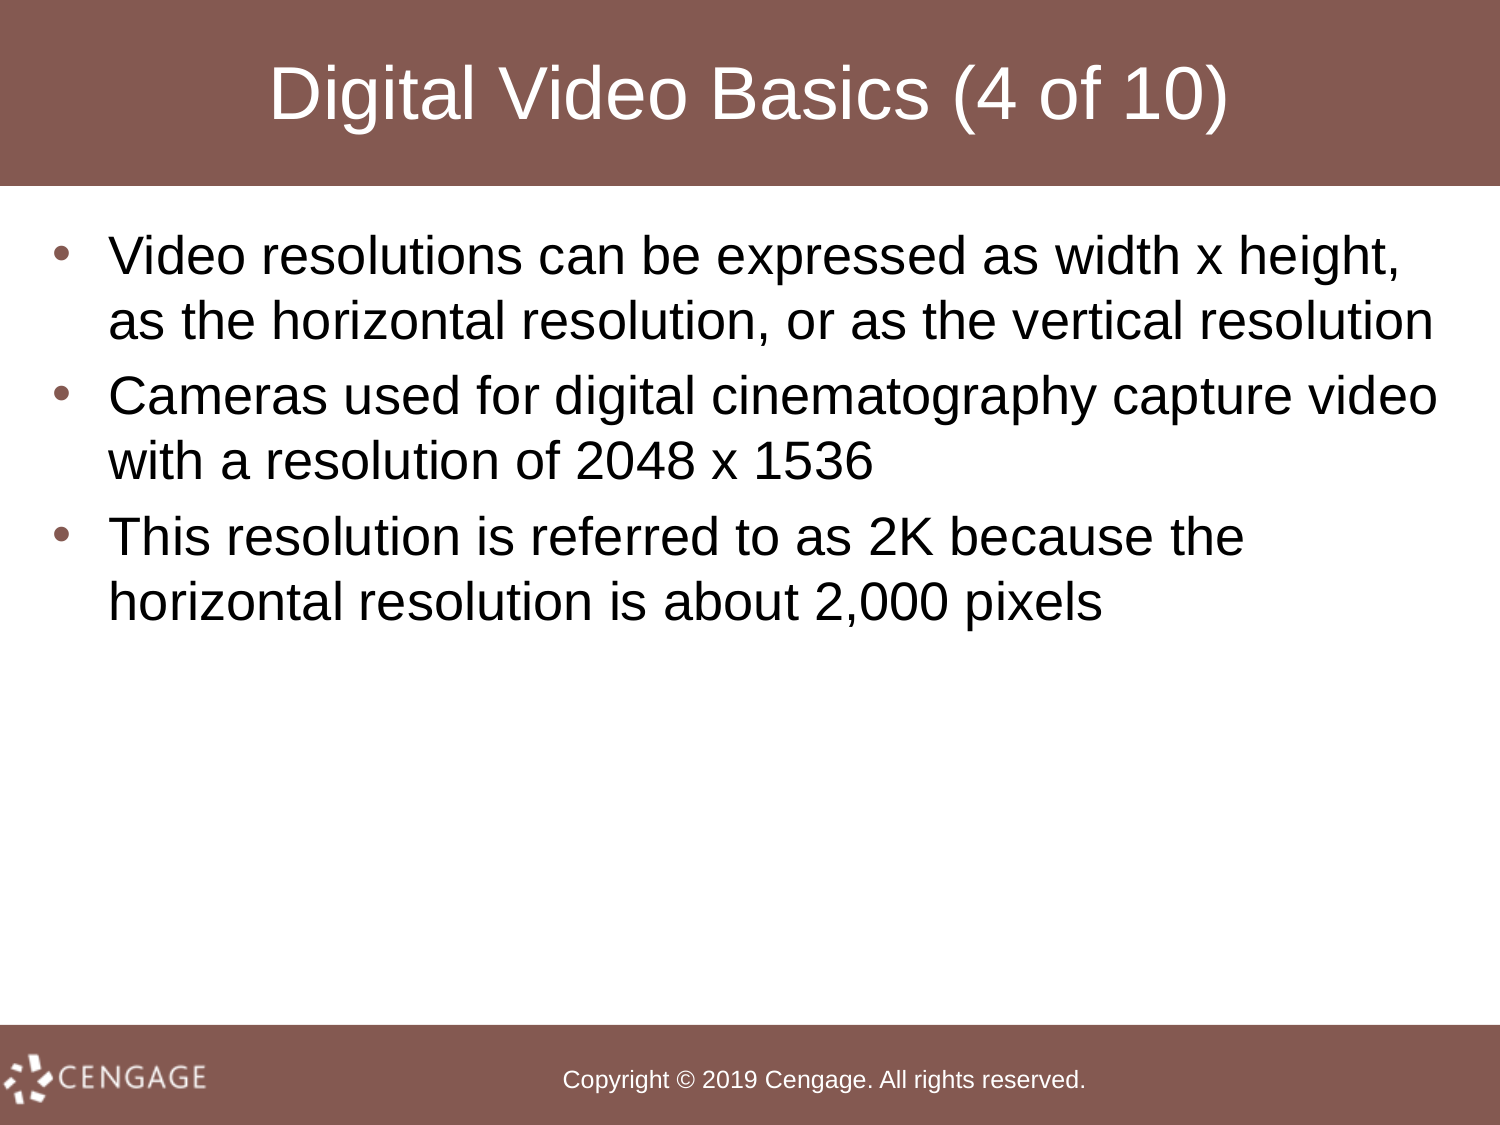

# Digital Video Basics (4 of 10)
Video resolutions can be expressed as width x height, as the horizontal resolution, or as the vertical resolution
Cameras used for digital cinematography capture video with a resolution of 2048 x 1536
This resolution is referred to as 2K because the horizontal resolution is about 2,000 pixels